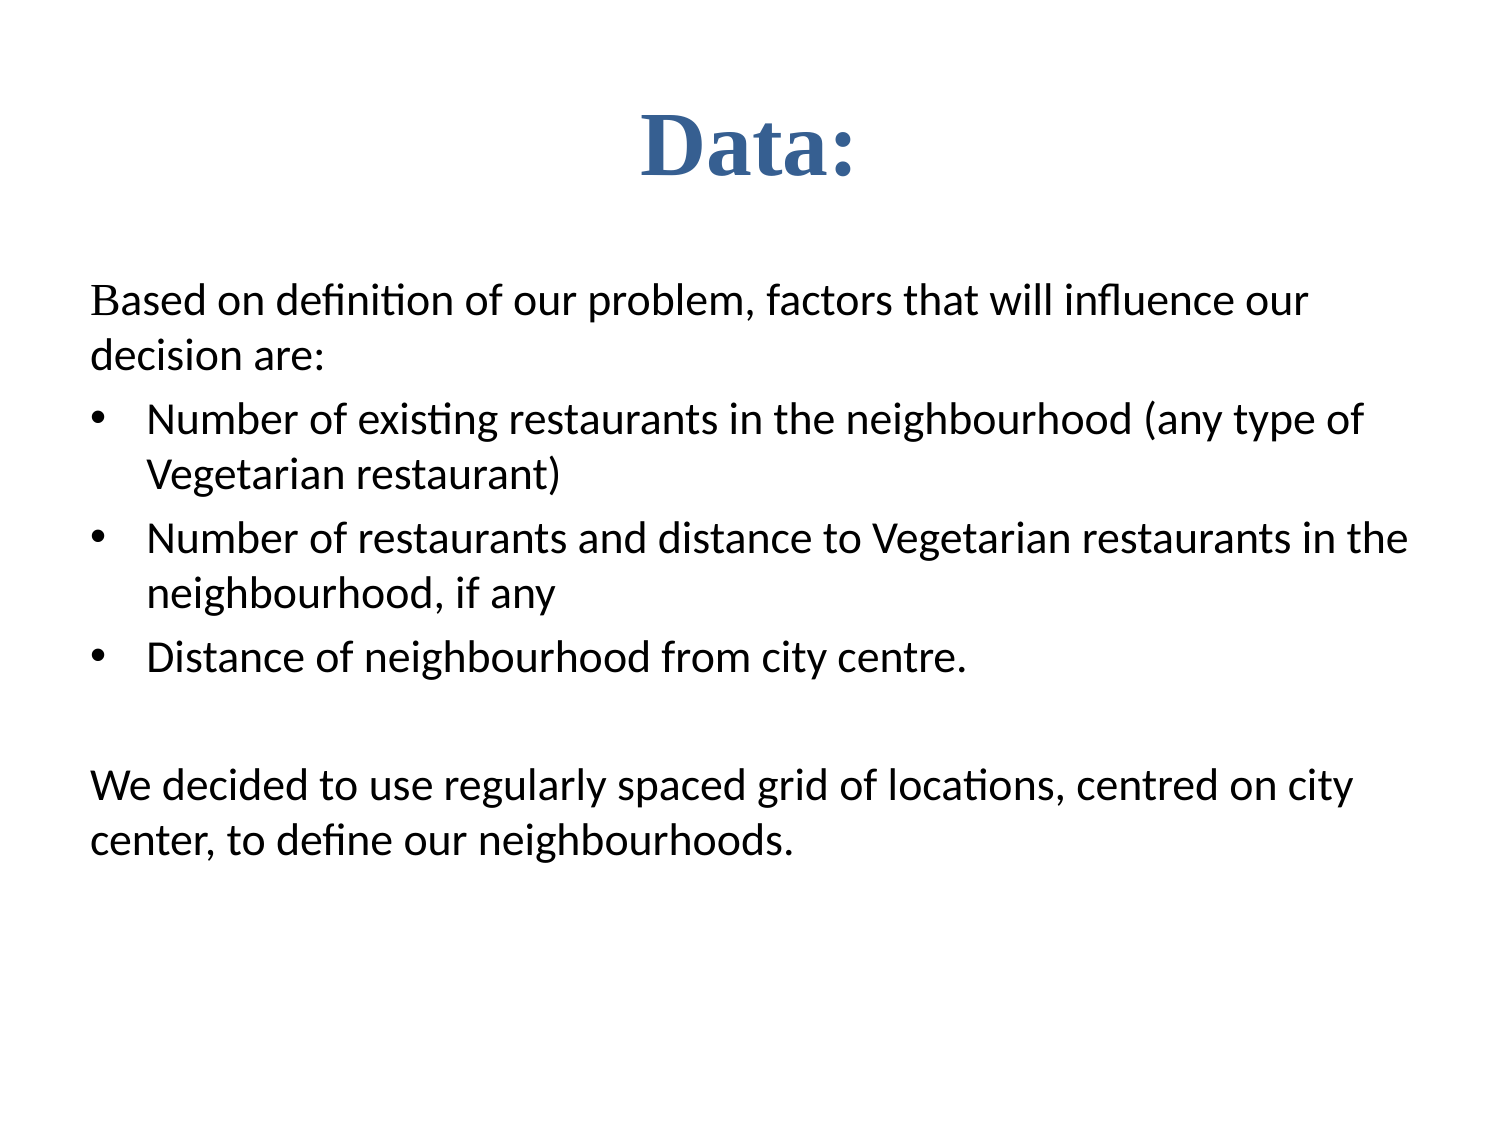

# Data:
Based on definition of our problem, factors that will influence our decision are:
Number of existing restaurants in the neighbourhood (any type of Vegetarian restaurant)
Number of restaurants and distance to Vegetarian restaurants in the neighbourhood, if any
Distance of neighbourhood from city centre.

We decided to use regularly spaced grid of locations, centred on city center, to define our neighbourhoods.